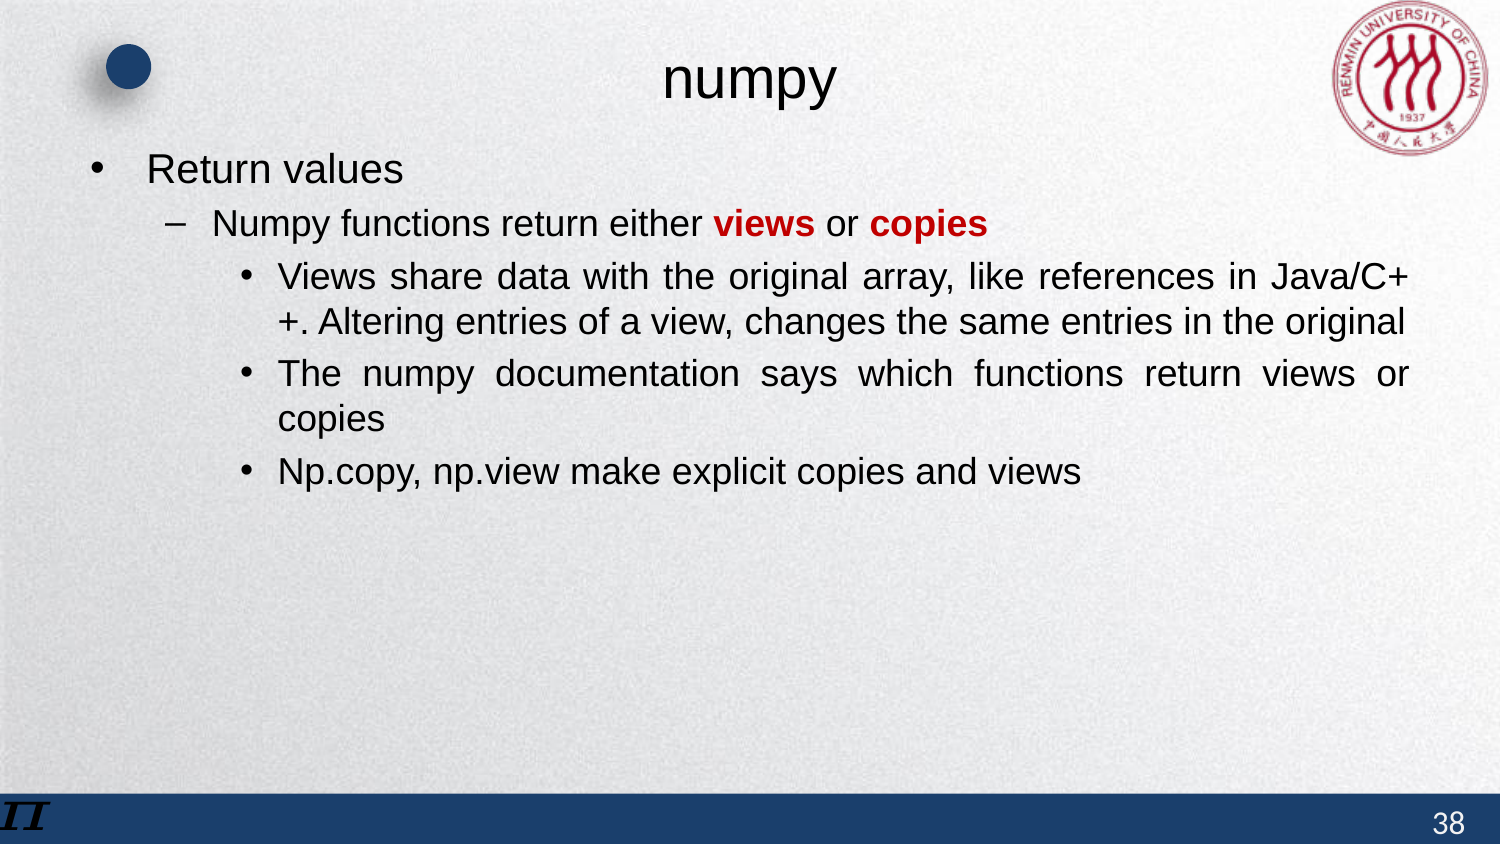

# numpy
Return values
Numpy functions return either views or copies
Views share data with the original array, like references in Java/C++. Altering entries of a view, changes the same entries in the original
The numpy documentation says which functions return views or copies
Np.copy, np.view make explicit copies and views